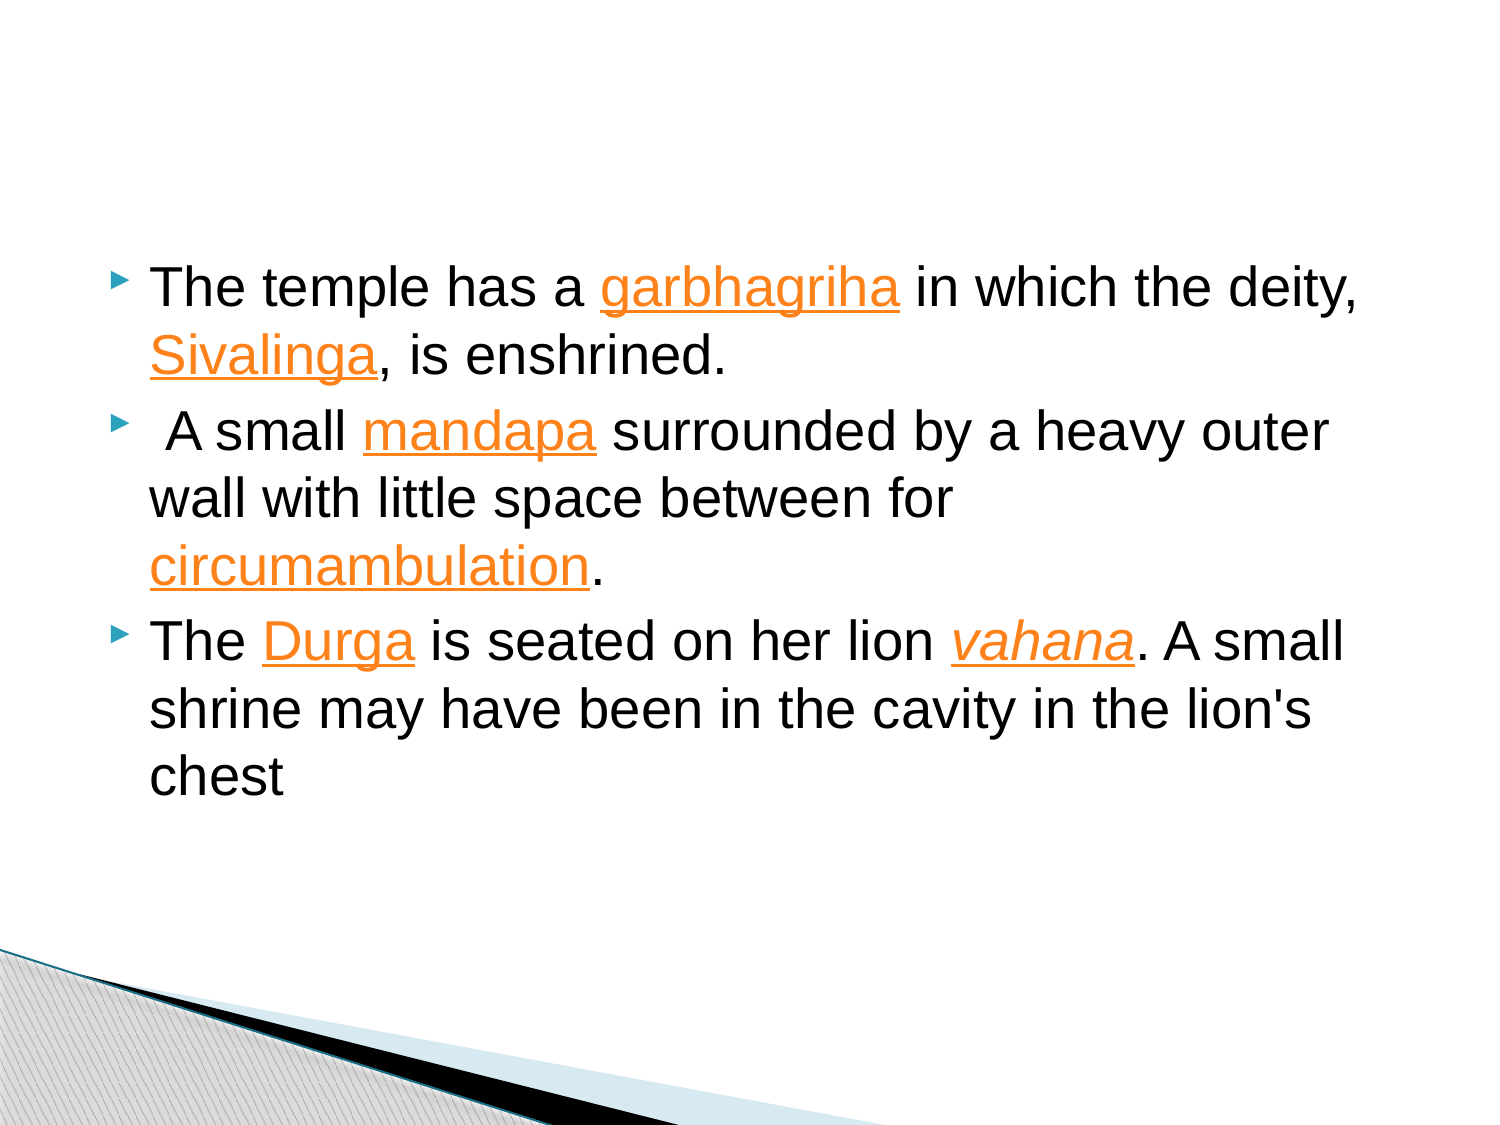

#
The temple has a garbhagriha in which the deity, Sivalinga, is enshrined.
 A small mandapa surrounded by a heavy outer wall with little space between for circumambulation.
The Durga is seated on her lion vahana. A small shrine may have been in the cavity in the lion's chest